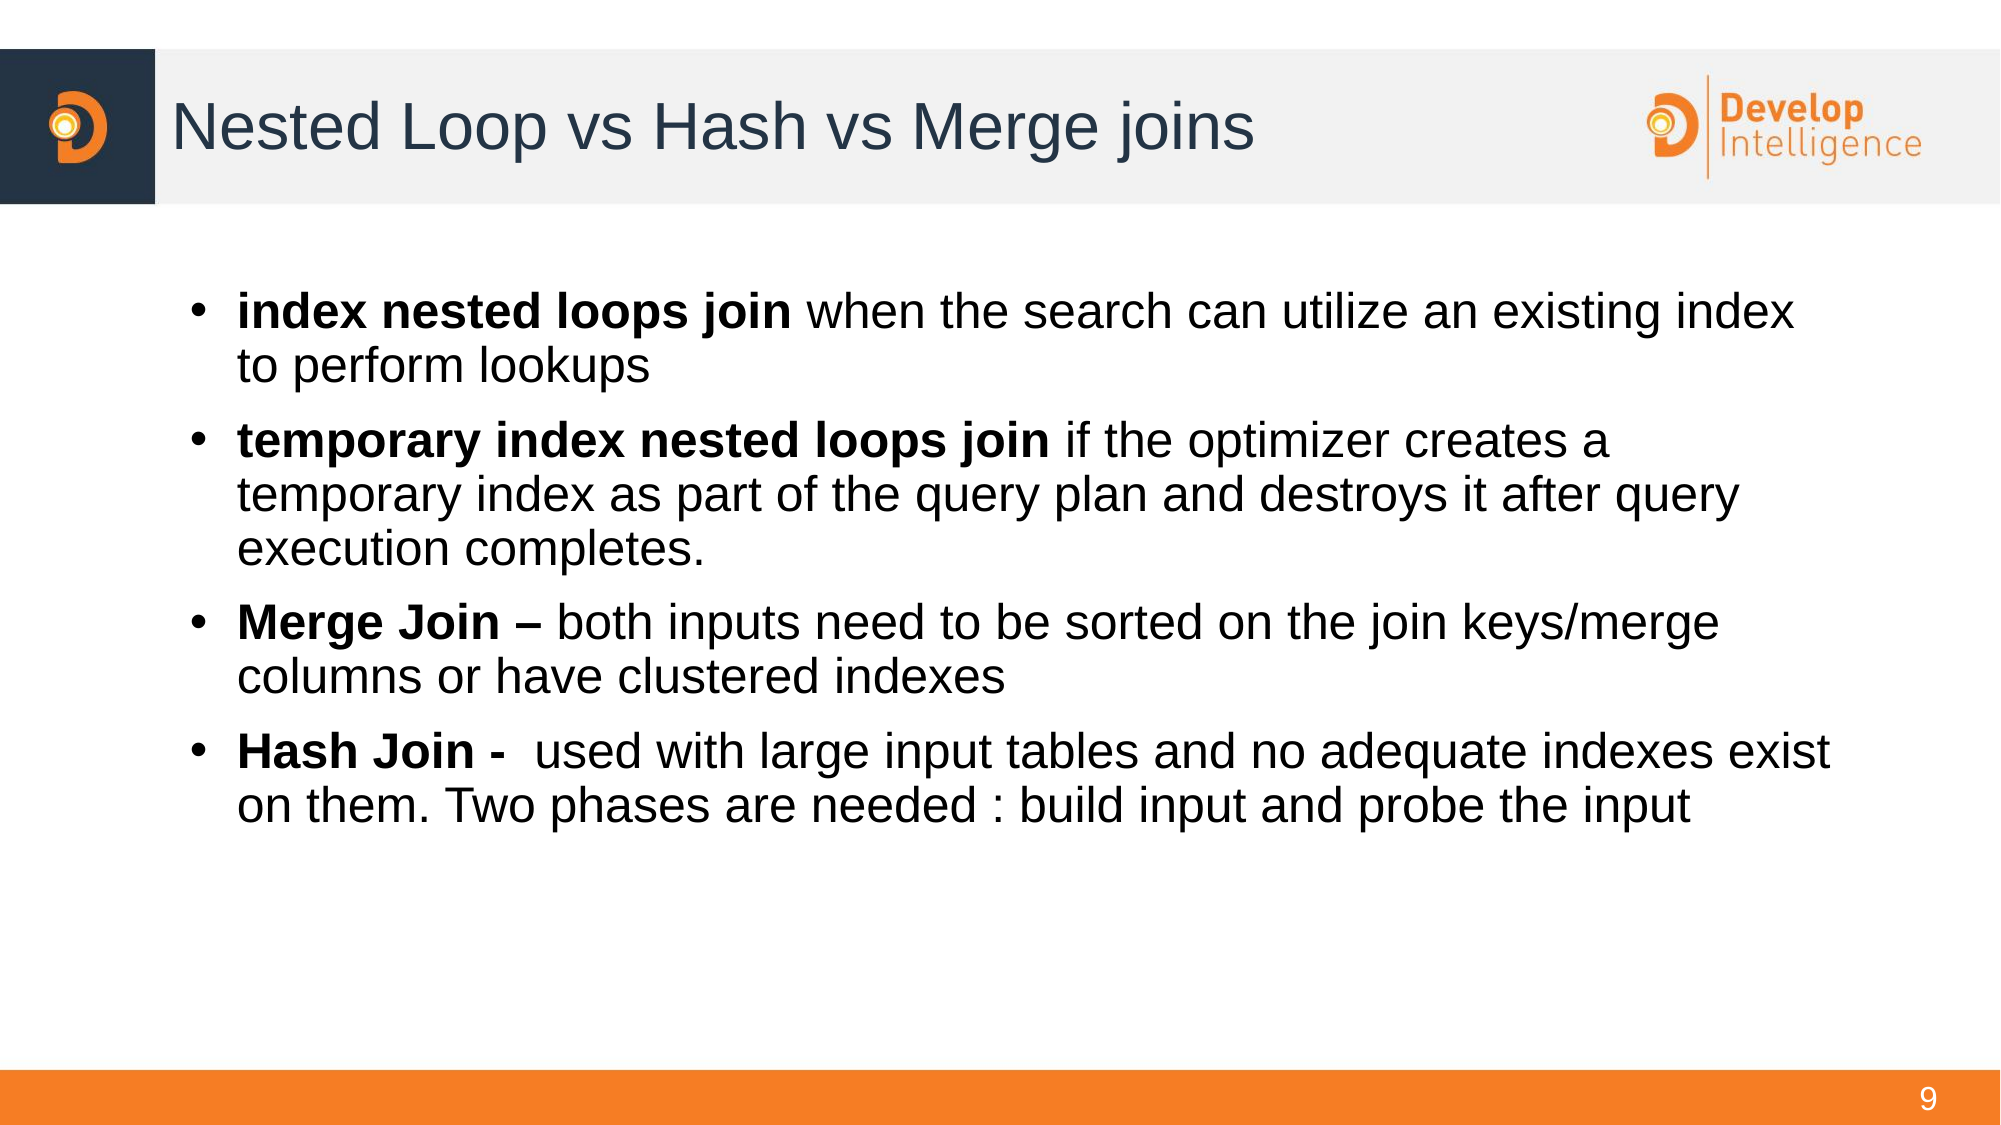

# Nested Loop vs Hash vs Merge joins
index nested loops join when the search can utilize an existing index to perform lookups
temporary index nested loops join if the optimizer creates a temporary index as part of the query plan and destroys it after query execution completes.
Merge Join – both inputs need to be sorted on the join keys/merge columns or have clustered indexes
Hash Join -  used with large input tables and no adequate indexes exist on them. Two phases are needed : build input and probe the input

9